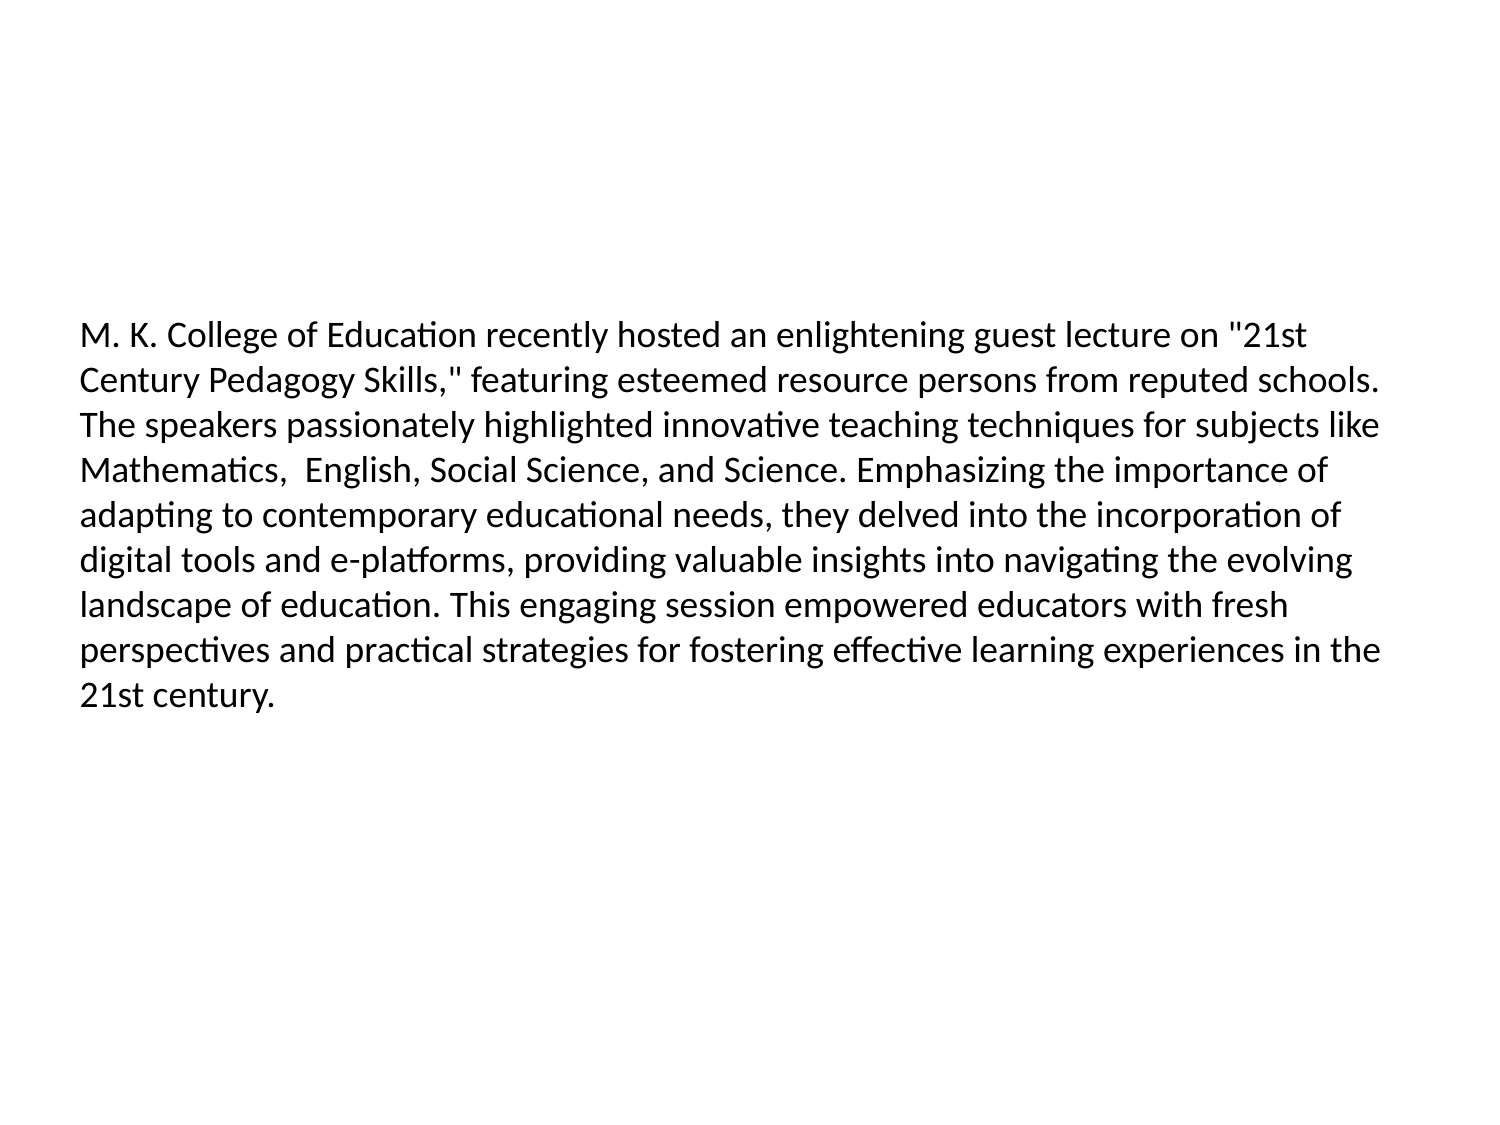

M. K. College of Education recently hosted an enlightening guest lecture on "21st Century Pedagogy Skills," featuring esteemed resource persons from reputed schools. The speakers passionately highlighted innovative teaching techniques for subjects like Mathematics,  English, Social Science, and Science. Emphasizing the importance of adapting to contemporary educational needs, they delved into the incorporation of digital tools and e-platforms, providing valuable insights into navigating the evolving landscape of education. This engaging session empowered educators with fresh perspectives and practical strategies for fostering effective learning experiences in the 21st century.